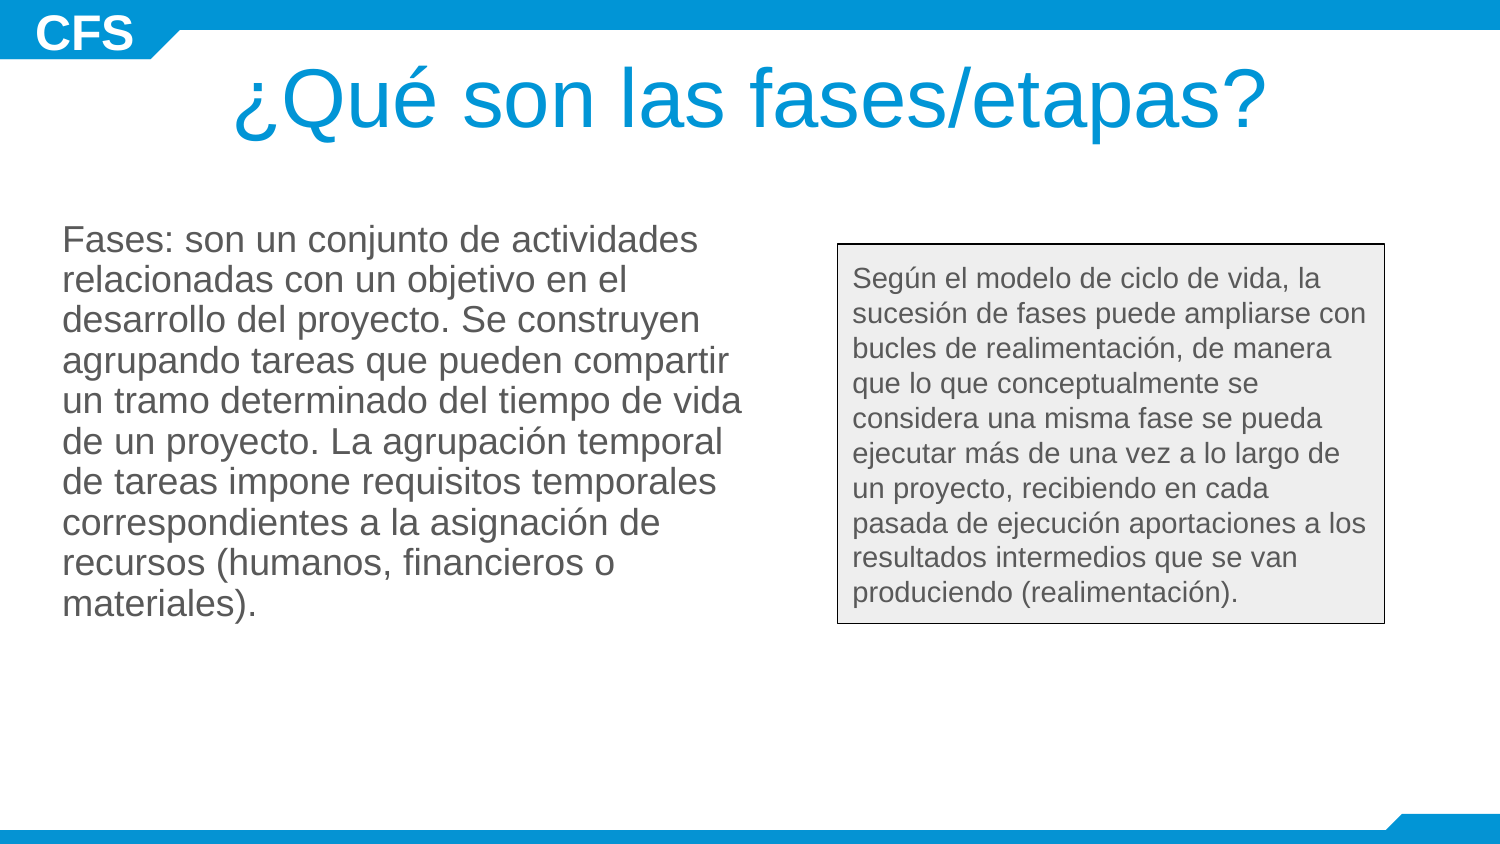

¿Qué son las fases/etapas?
Fases: son un conjunto de actividades relacionadas con un objetivo en el desarrollo del proyecto. Se construyen agrupando tareas que pueden compartir un tramo determinado del tiempo de vida de un proyecto. La agrupación temporal de tareas impone requisitos temporales correspondientes a la asignación de recursos (humanos, financieros o materiales).

Según el modelo de ciclo de vida, la sucesión de fases puede ampliarse con bucles de realimentación, de manera que lo que conceptualmente se considera una misma fase se pueda ejecutar más de una vez a lo largo de un proyecto, recibiendo en cada pasada de ejecución aportaciones a los resultados intermedios que se van produciendo (realimentación).